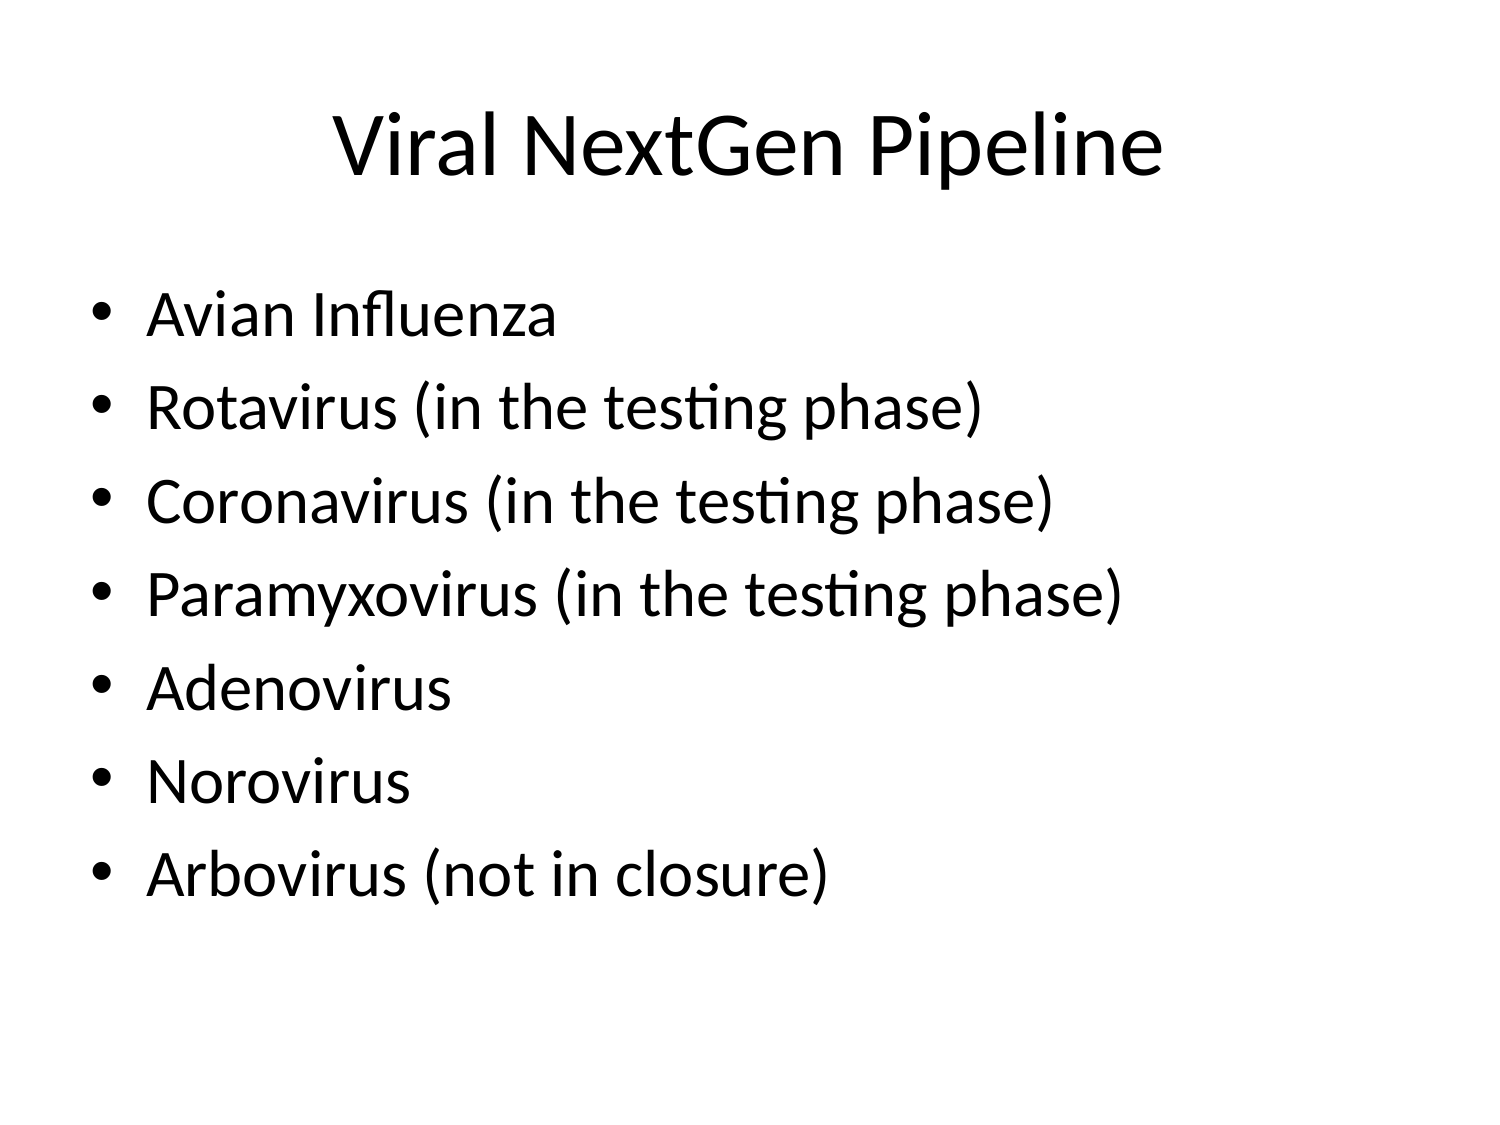

# Viral NextGen Pipeline
Avian Influenza
Rotavirus (in the testing phase)
Coronavirus (in the testing phase)
Paramyxovirus (in the testing phase)
Adenovirus
Norovirus
Arbovirus (not in closure)